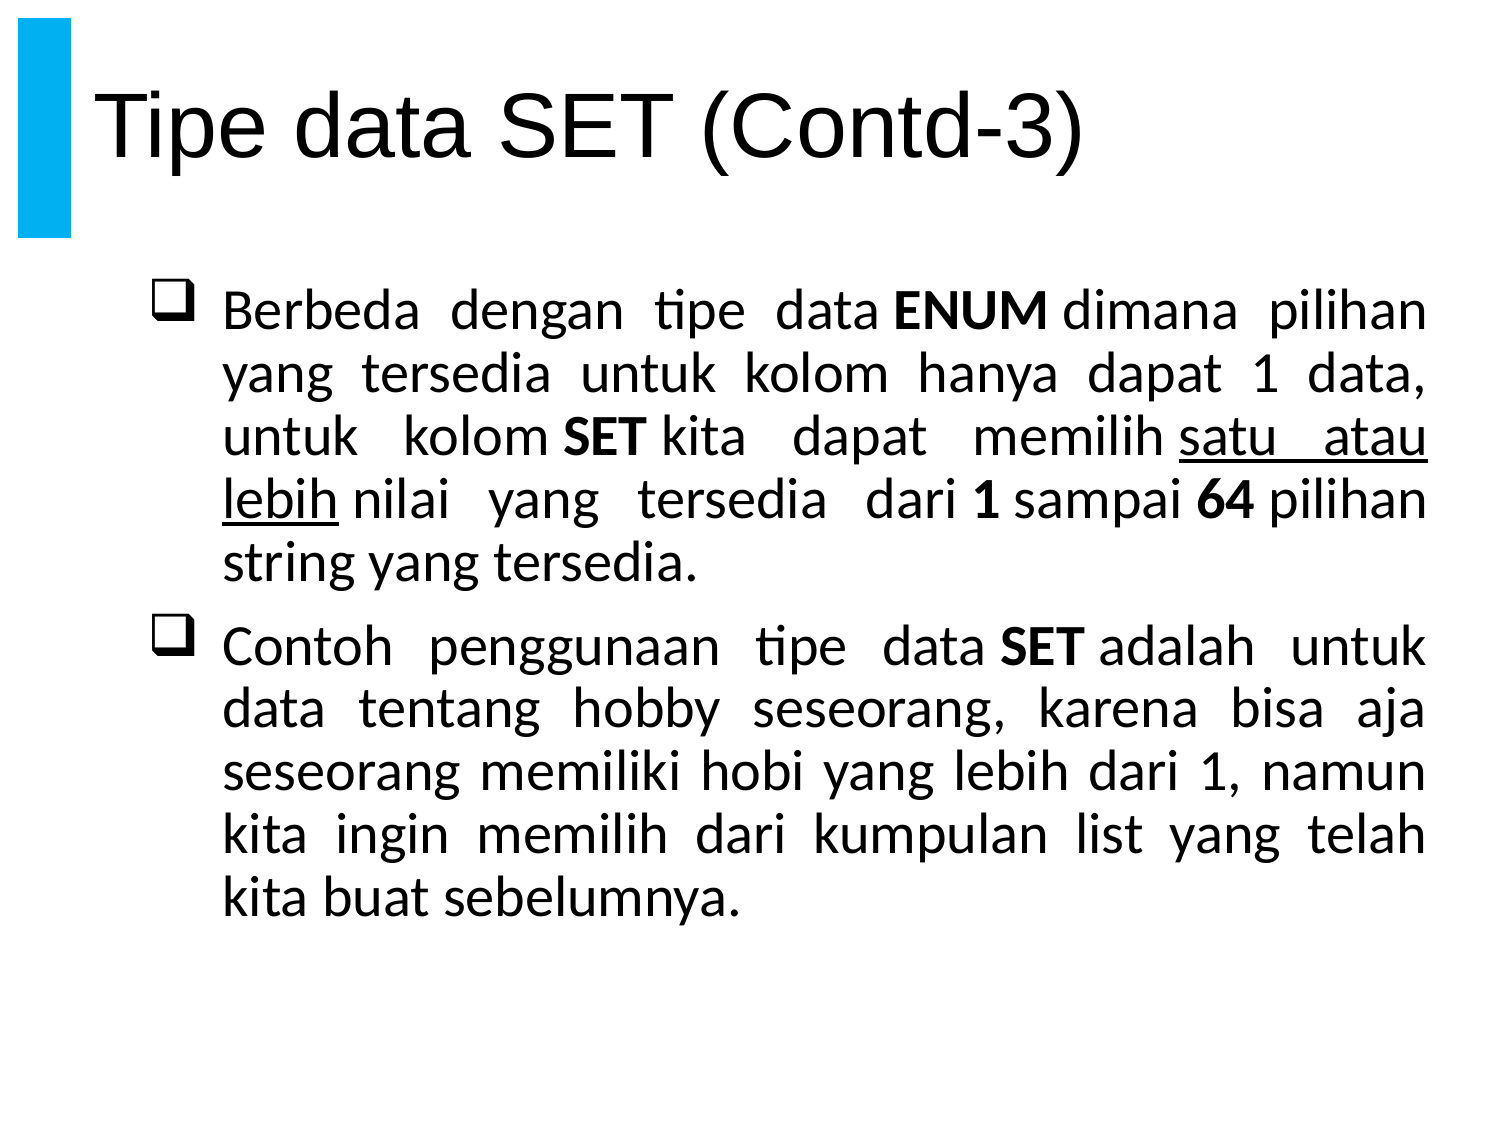

# Tipe data SET (Contd-3)
Berbeda dengan tipe data ENUM dimana pilihan yang tersedia untuk kolom hanya dapat 1 data, untuk kolom SET kita dapat memilih satu atau lebih nilai yang tersedia dari 1 sampai 64 pilihan string yang tersedia.
Contoh penggunaan tipe data SET adalah untuk data tentang hobby seseorang, karena bisa aja seseorang memiliki hobi yang lebih dari 1, namun kita ingin memilih dari kumpulan list yang telah kita buat sebelumnya.